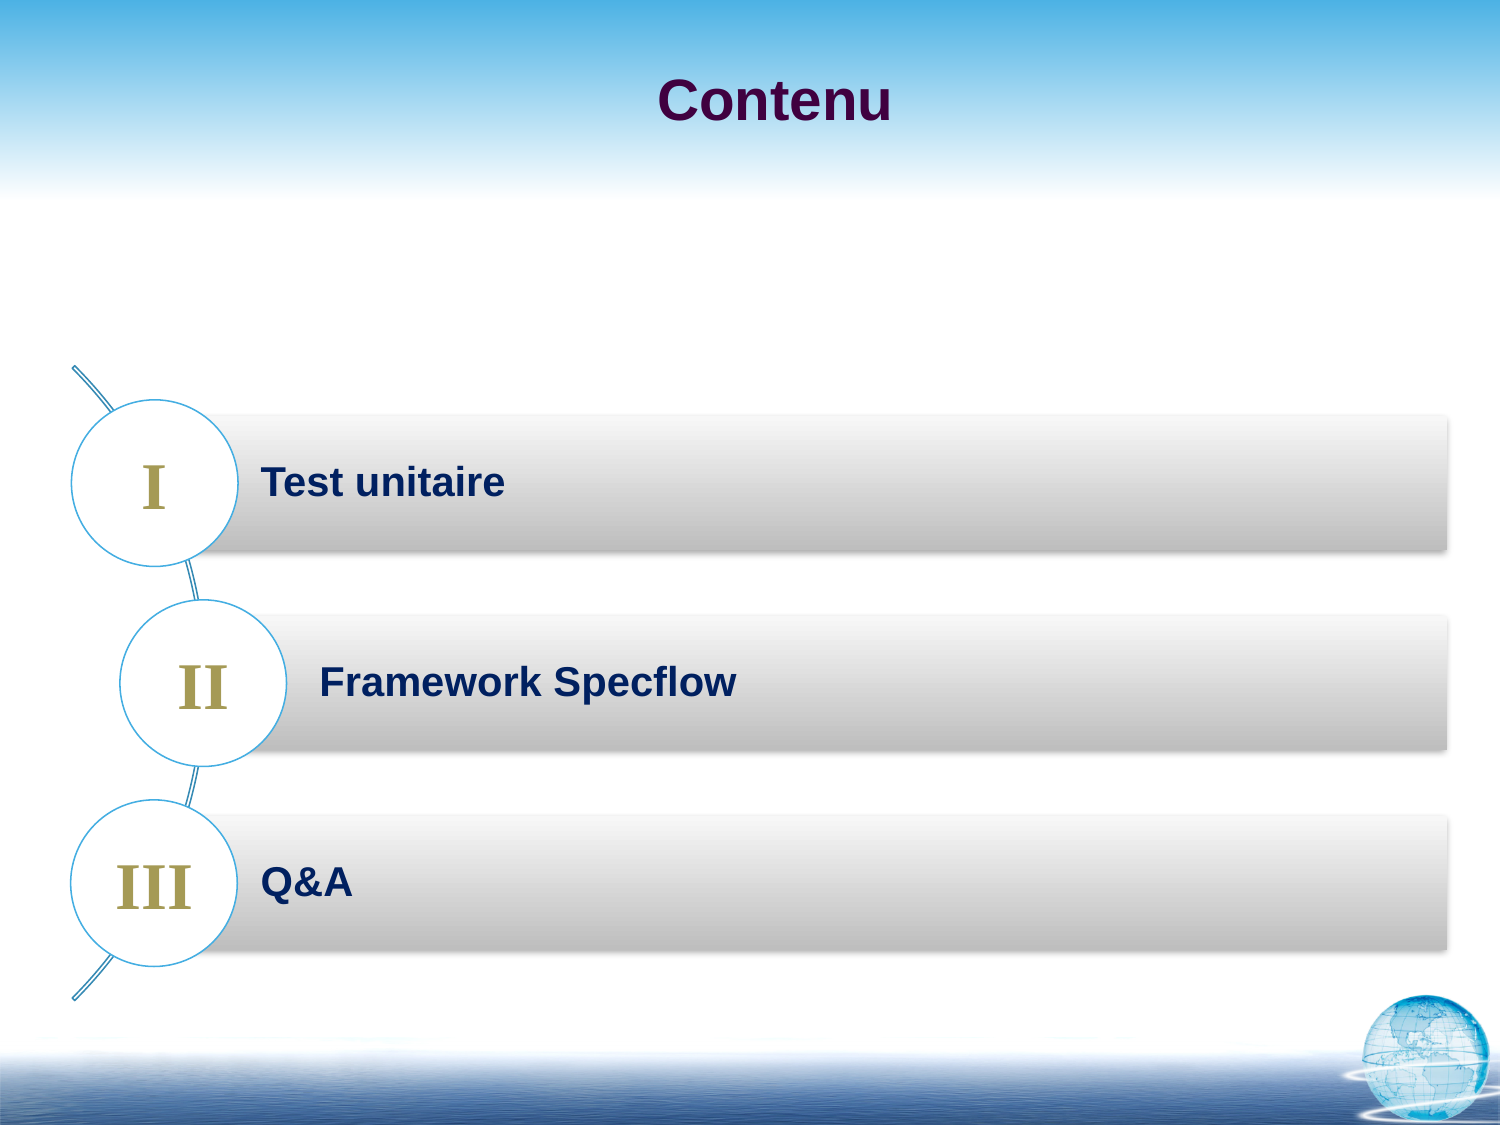

# Contenu

Test unitaire
I

   Framework Specflow
II

Q&A
III